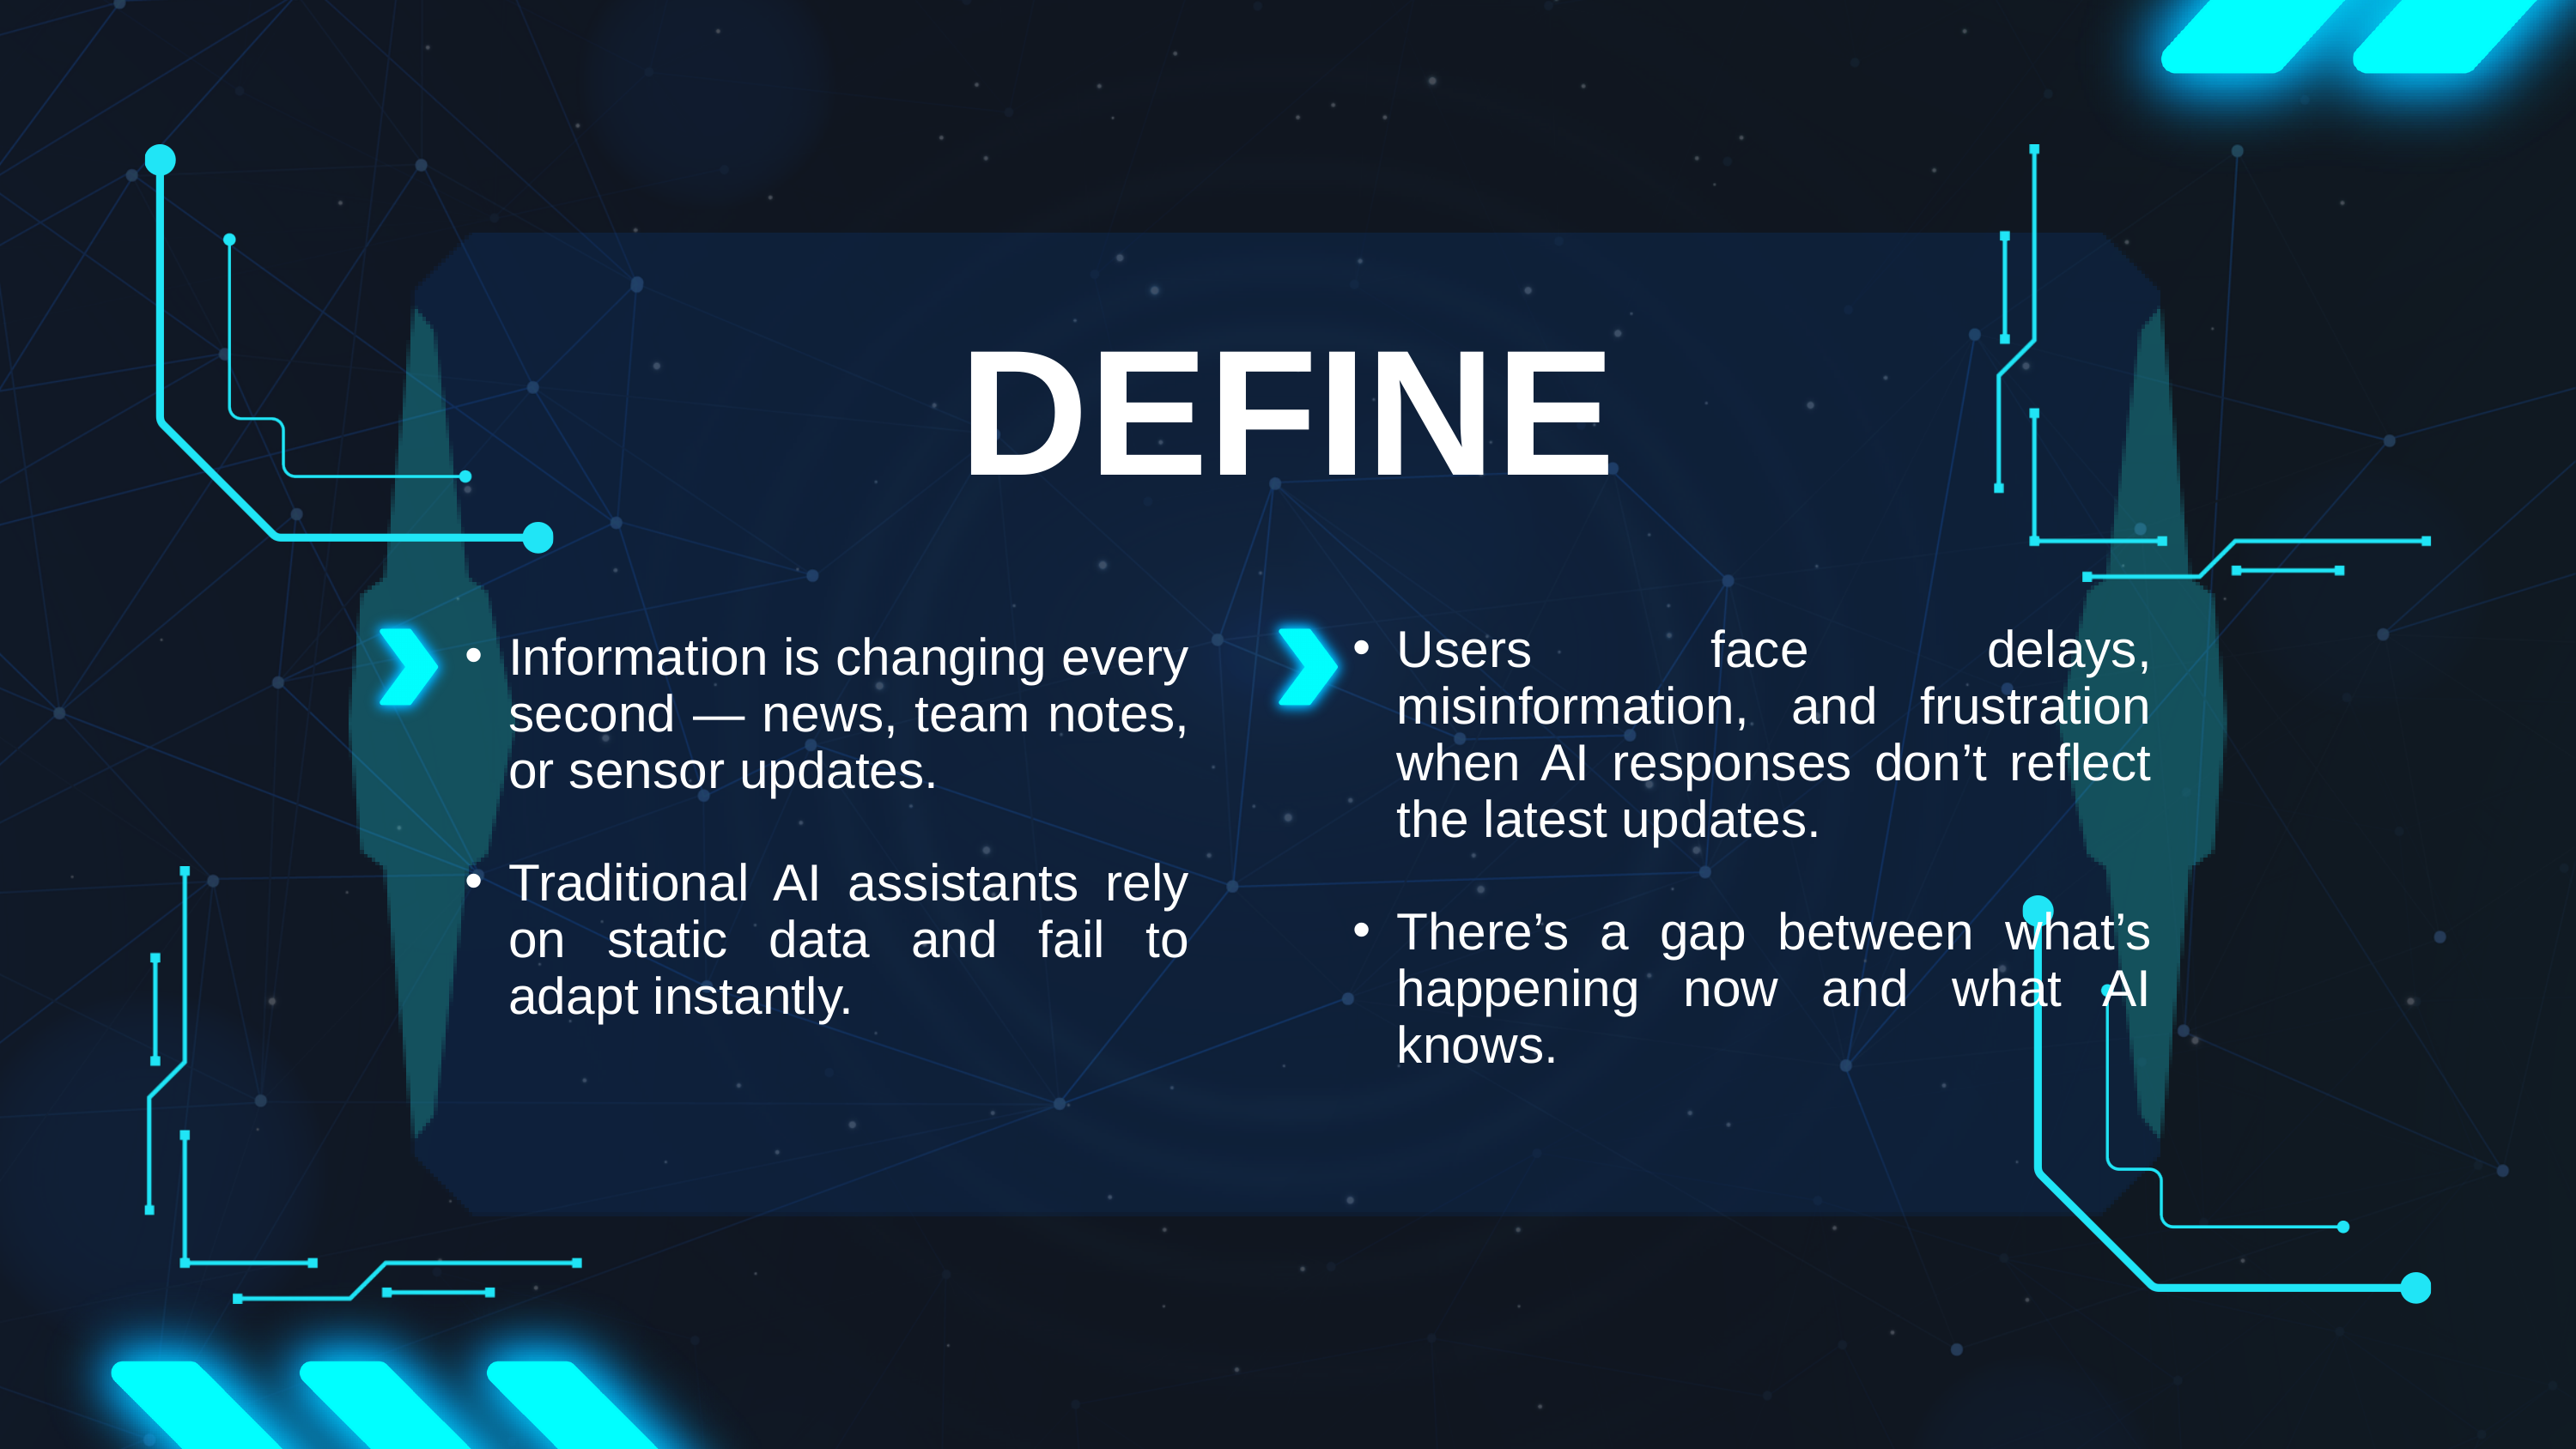

DEFINE

Users face delays, misinformation, and frustration when AI responses don’t reflect the latest updates.

There’s a gap between what’s happening now and what AI knows.

Information is changing every second — news, team notes, or sensor updates.

Traditional AI assistants rely on static data and fail to adapt instantly.